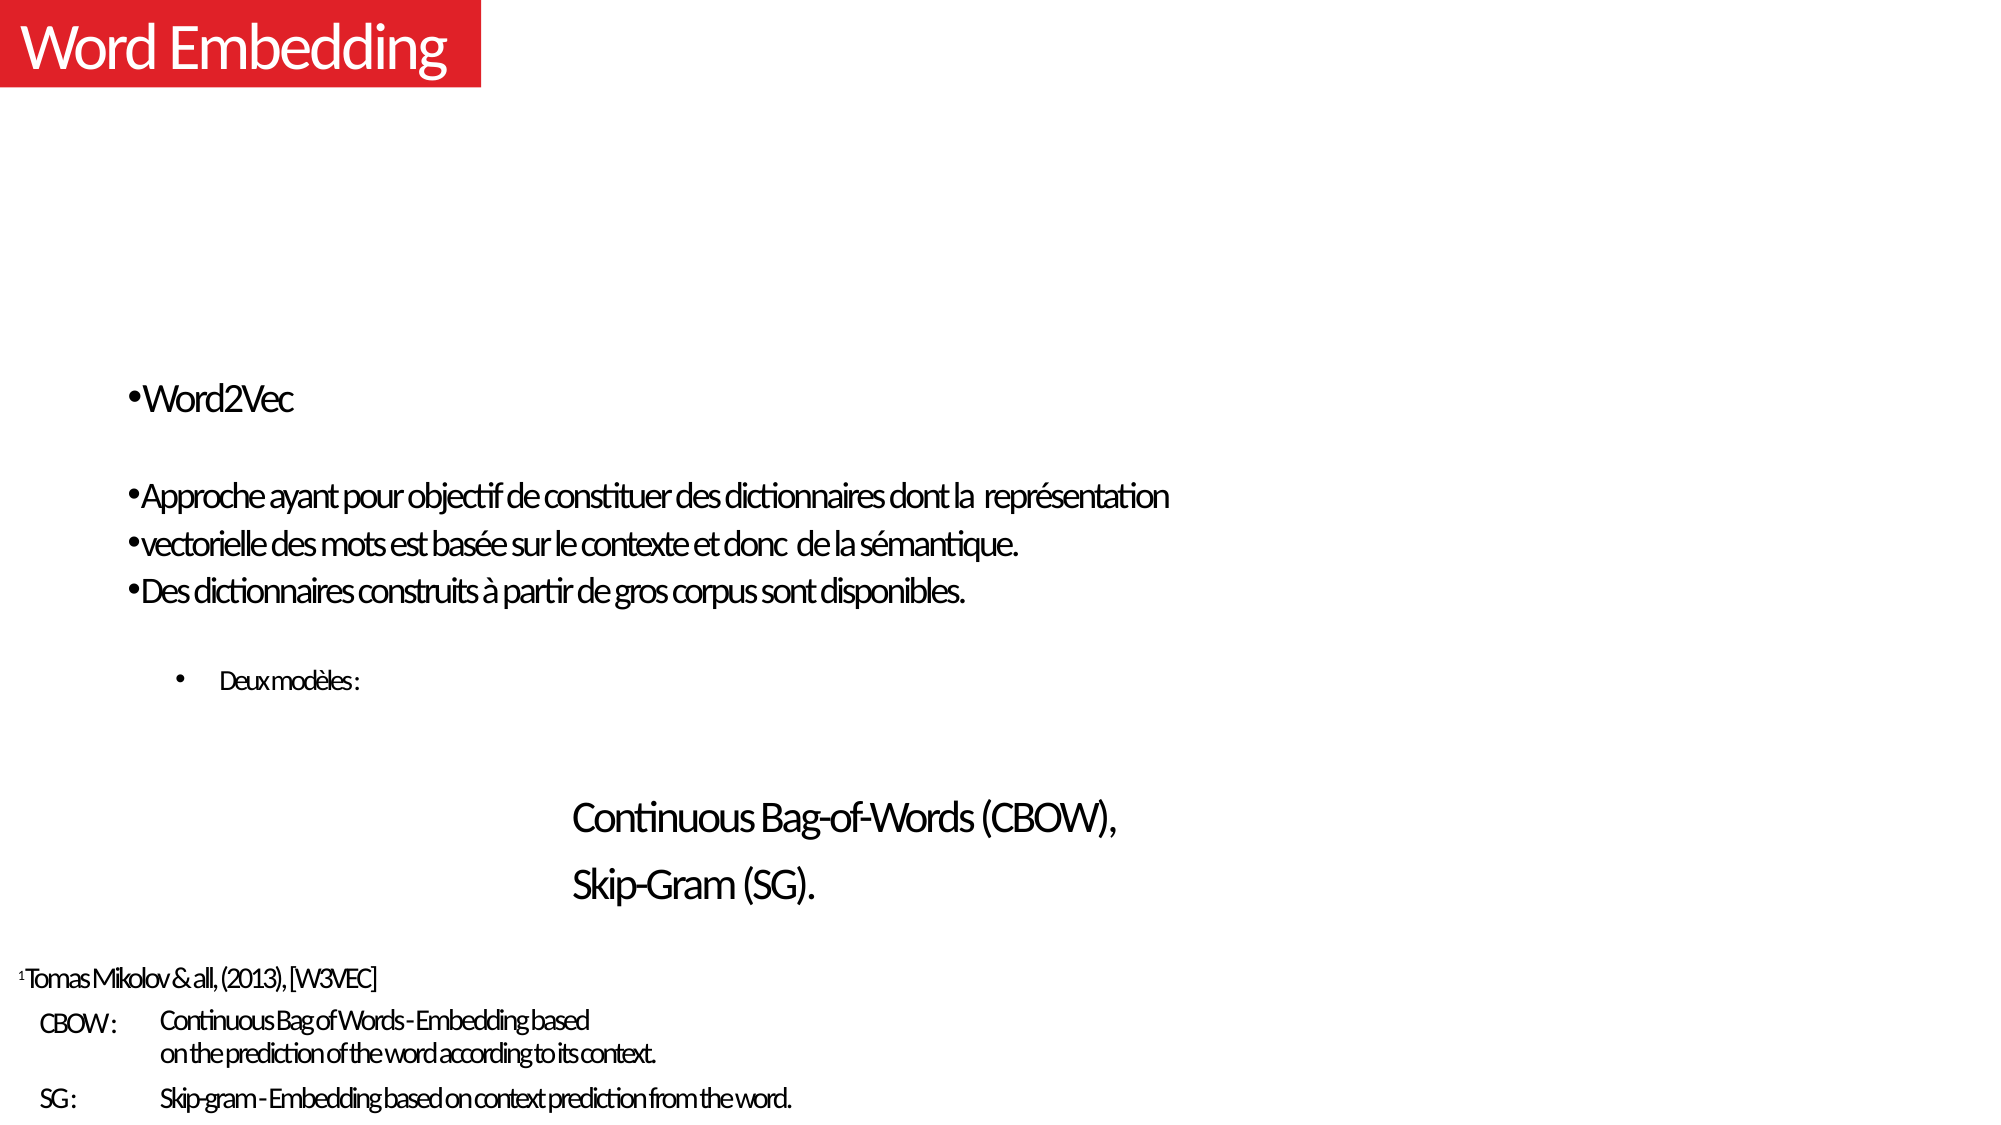

# Word Embedding
Word2Vec

Approche ayant pour objectif de constituer des dictionnaires dont la  représentation
vectorielle des mots est basée sur le contexte et donc  de la sémantique.
Des dictionnaires construits à partir de gros corpus sont disponibles.

 Deux modèles :
Continuous Bag-of-Words (CBOW),
Skip-Gram (SG).
1 Tomas Mikolov & all, (2013), [W3VEC]
CBOW :
Continuous Bag of Words - Embedding based
on the prediction of the word according to its context.
Skip-gram - Embedding based on context prediction from the word.
SG :